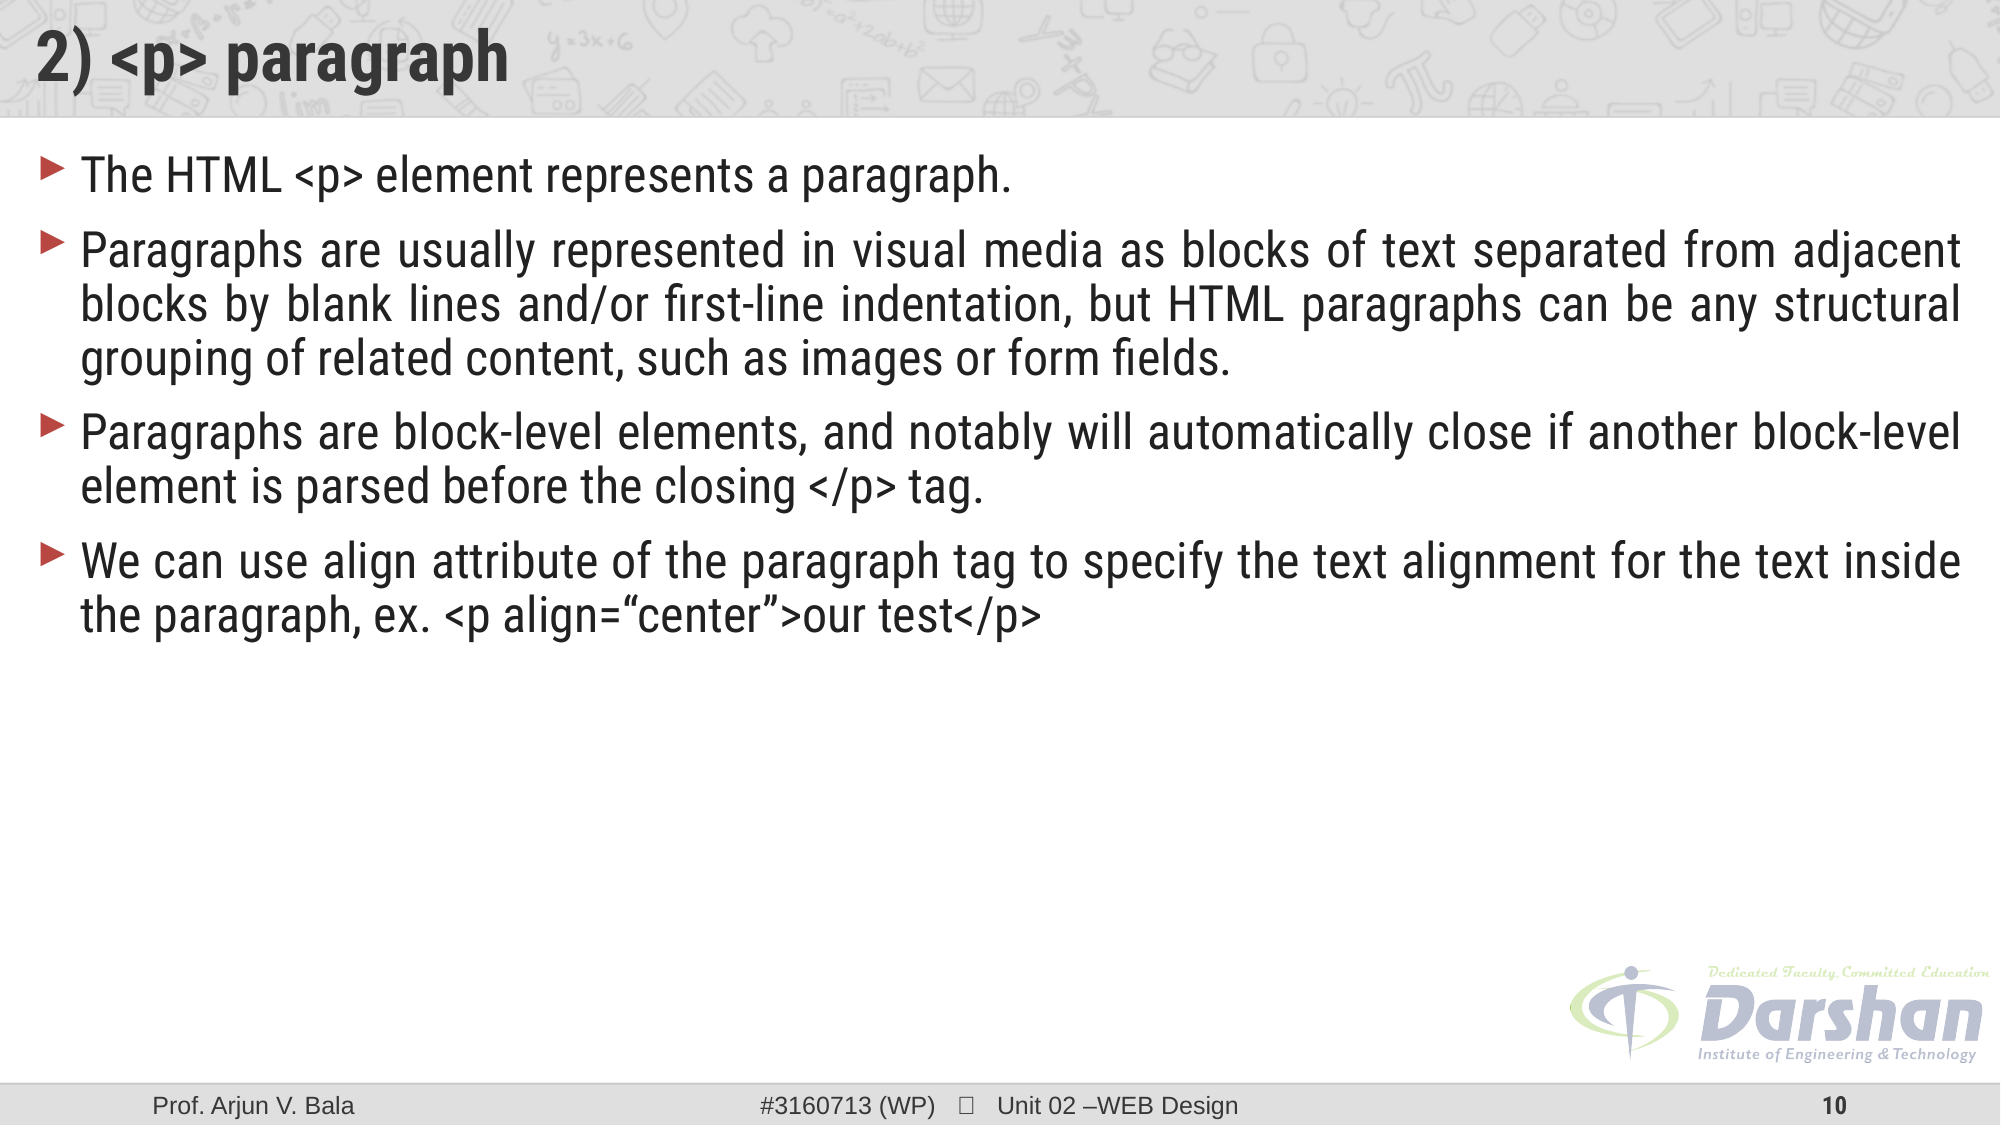

# 2) <p> paragraph
The HTML <p> element represents a paragraph.
Paragraphs are usually represented in visual media as blocks of text separated from adjacent blocks by blank lines and/or first-line indentation, but HTML paragraphs can be any structural grouping of related content, such as images or form fields.
Paragraphs are block-level elements, and notably will automatically close if another block-level element is parsed before the closing </p> tag.
We can use align attribute of the paragraph tag to specify the text alignment for the text inside the paragraph, ex. <p align=“center”>our test</p>